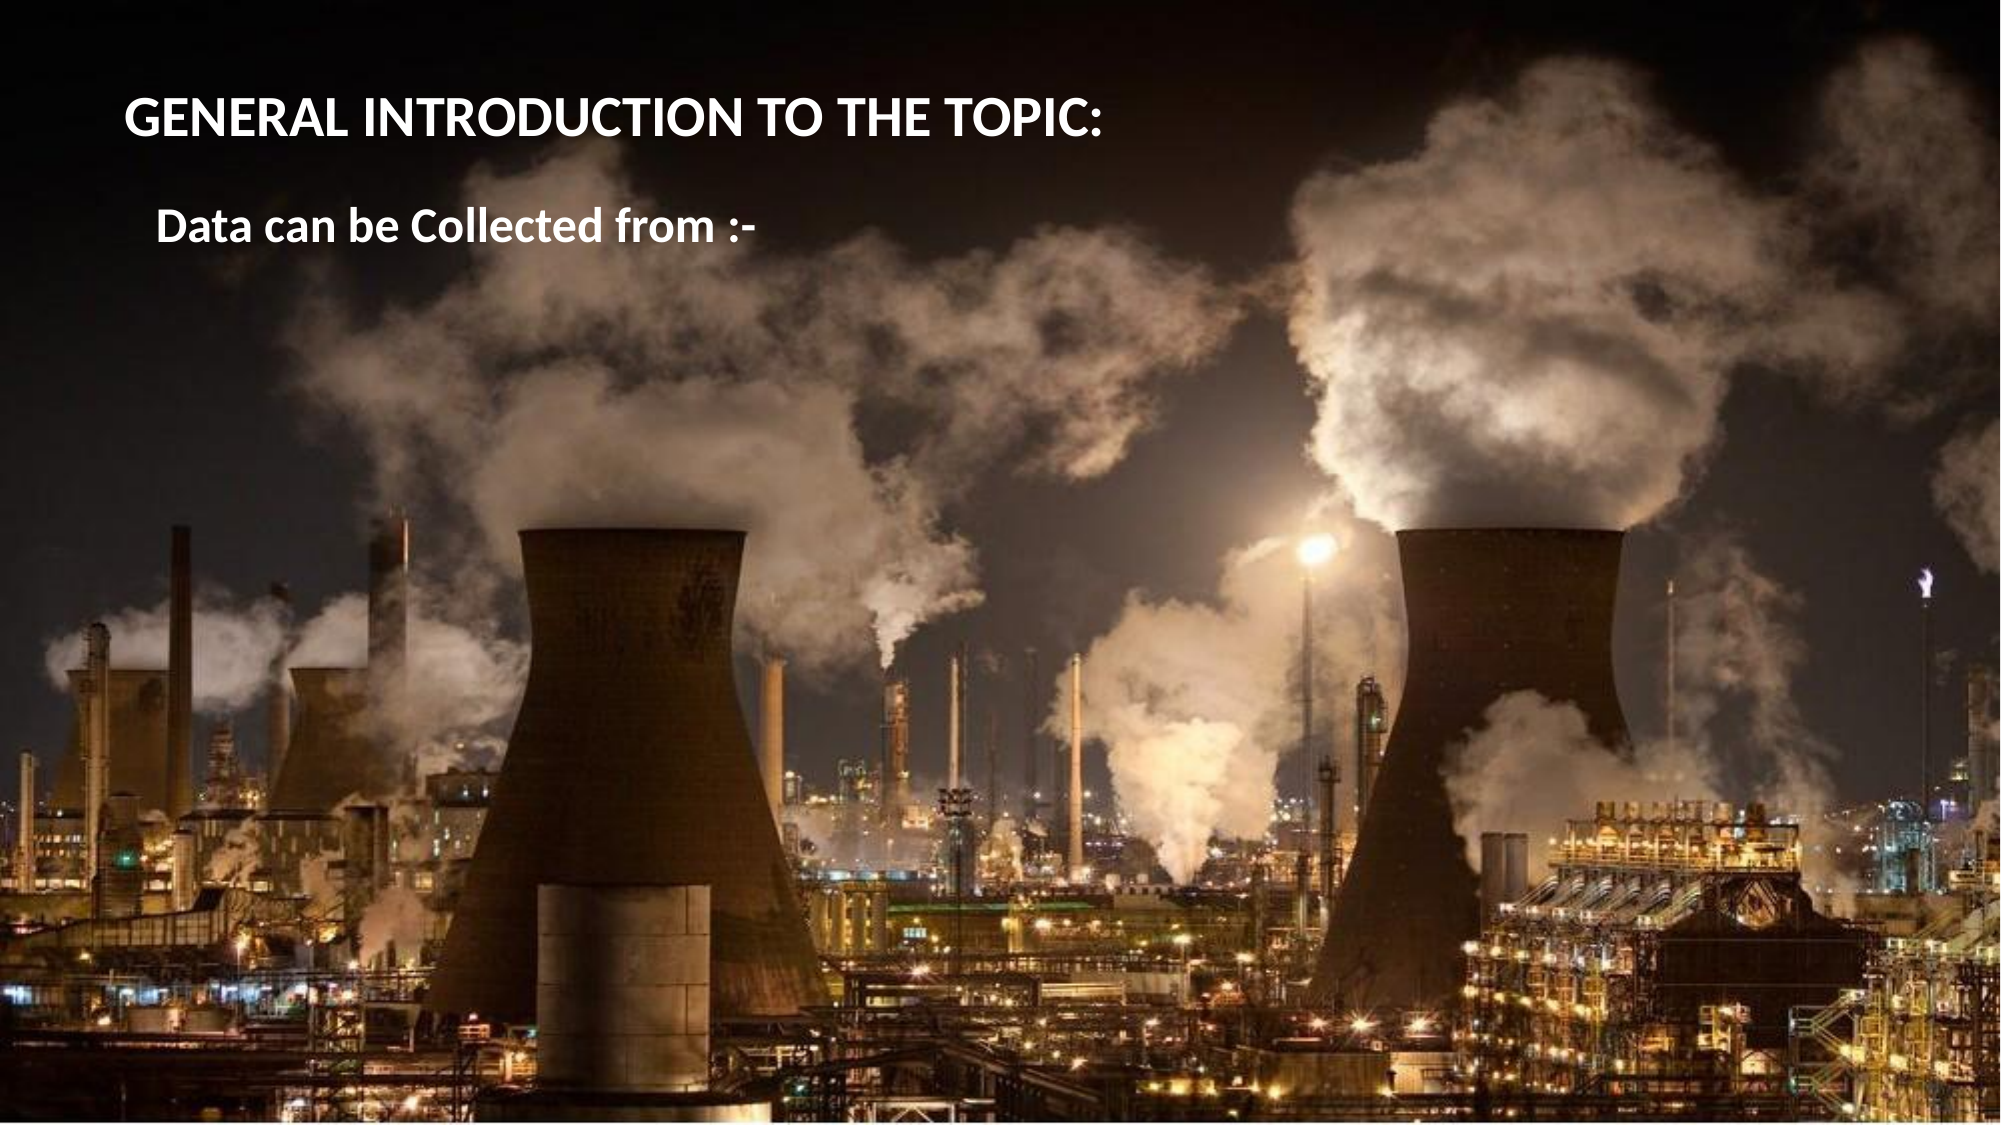

GENERAL INTRODUCTION TO THE TOPIC:
Data can be Collected from :-